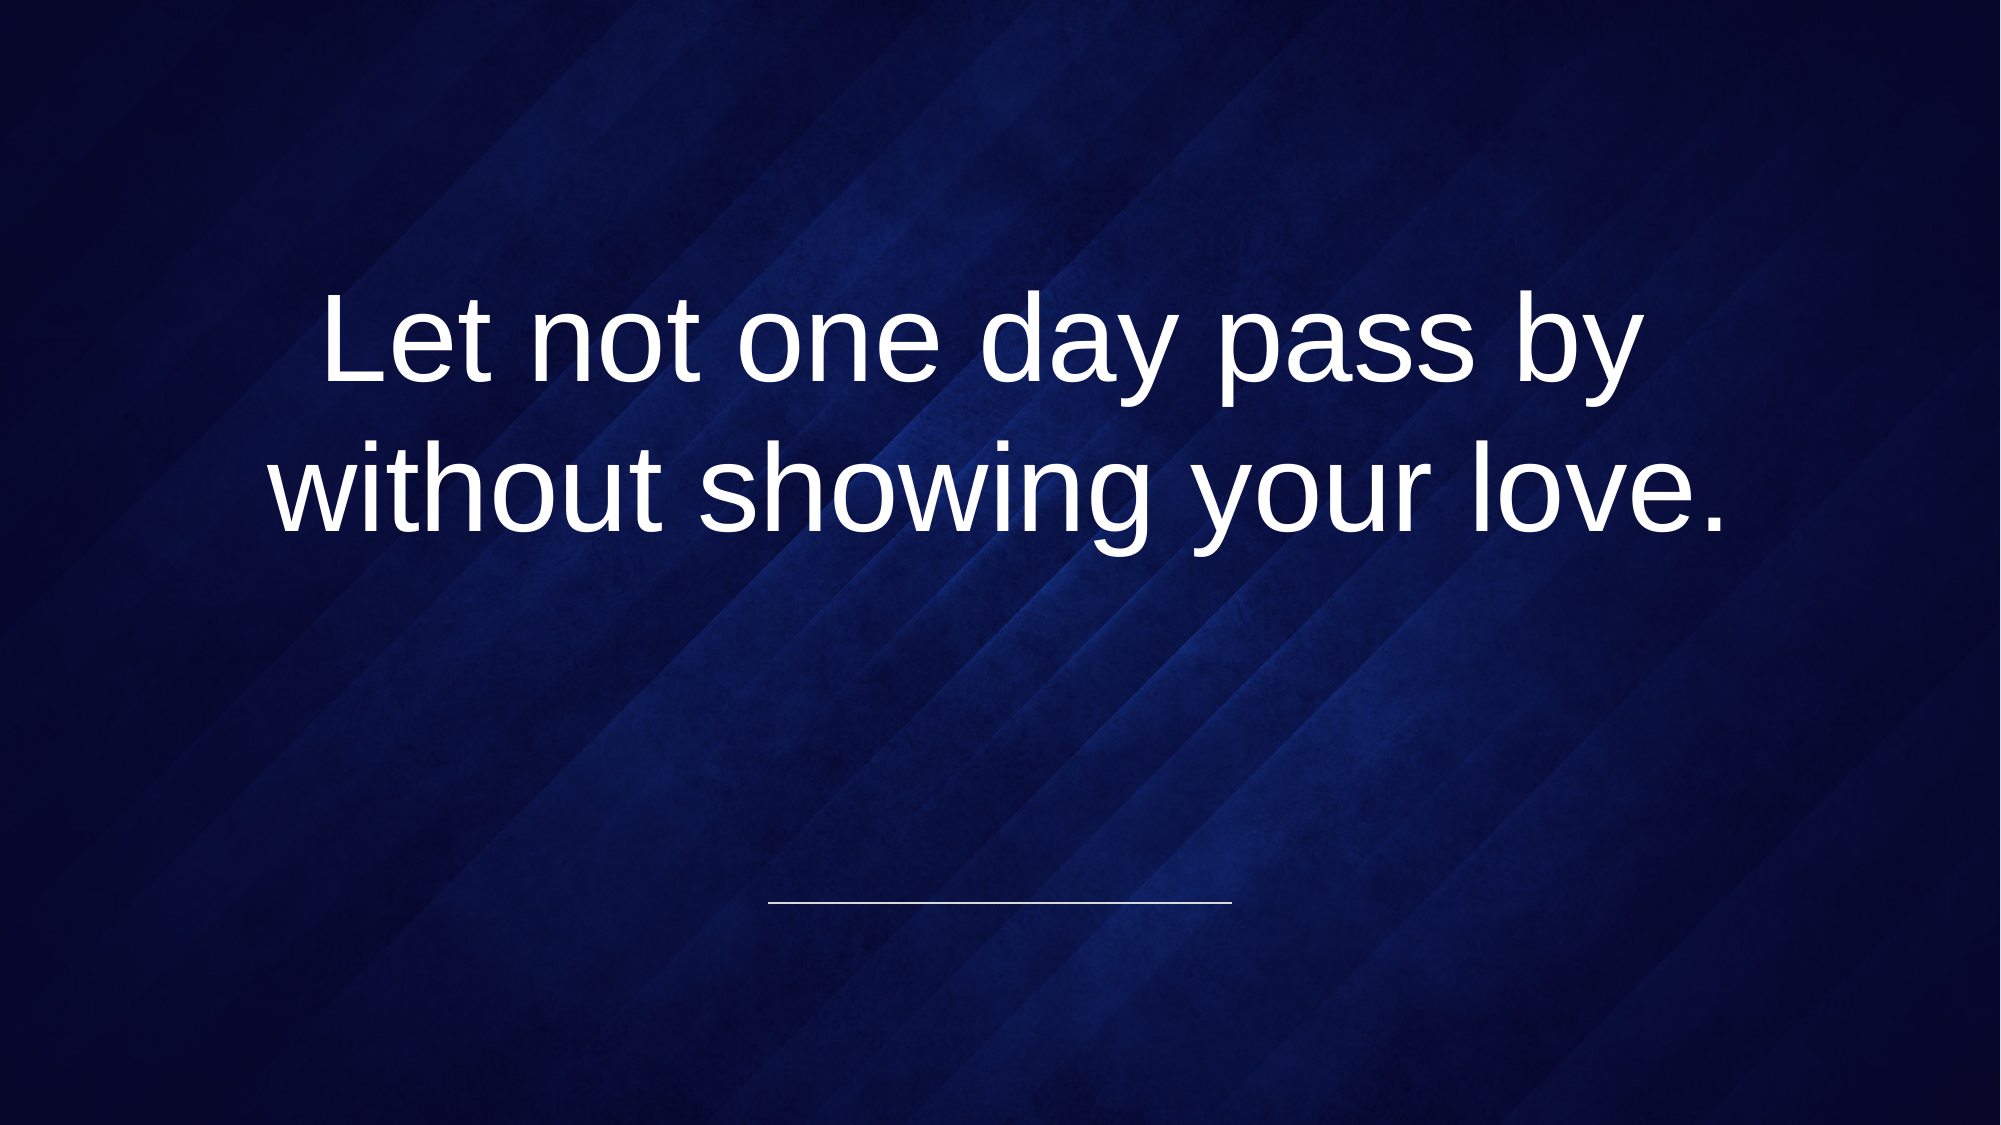

# Let not one day pass by without showing your love.